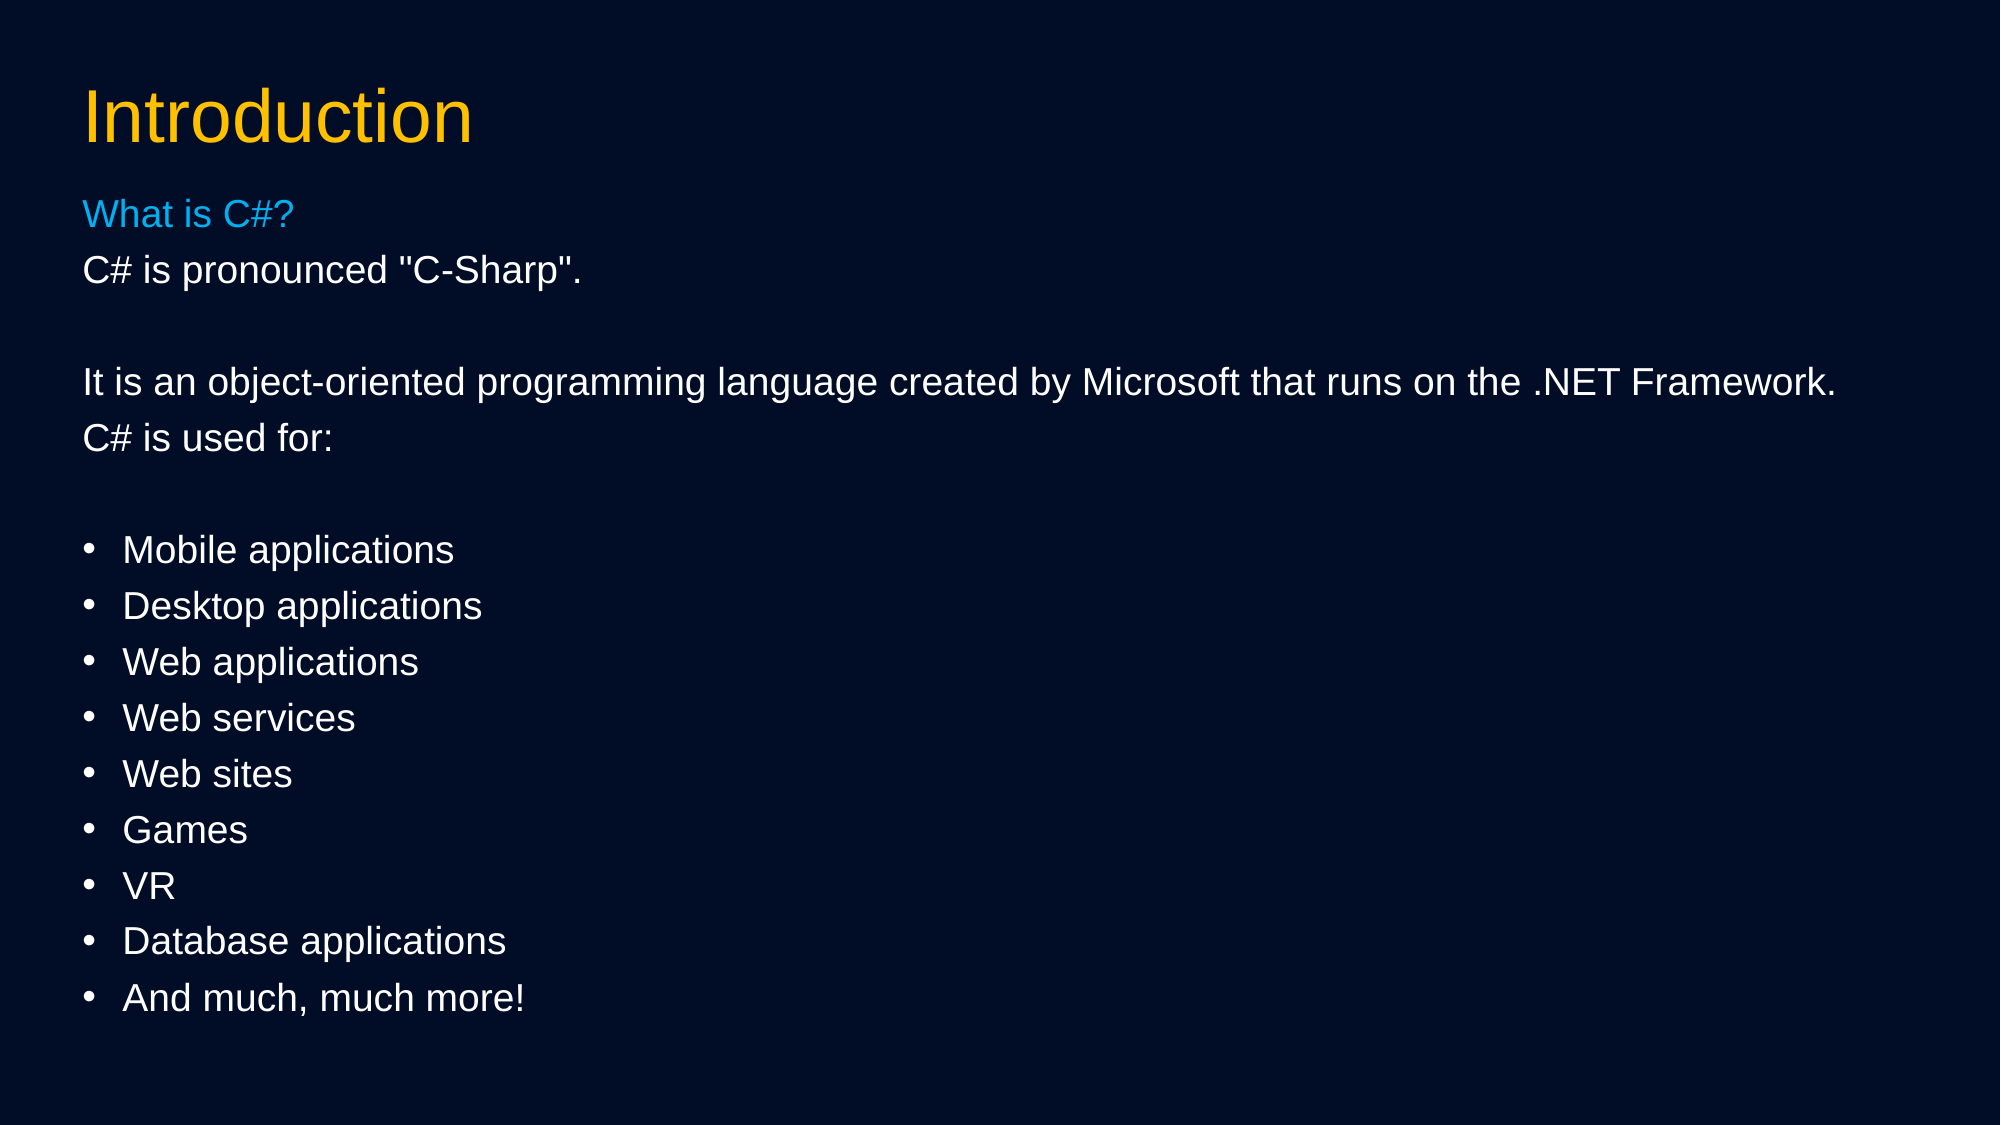

# Introduction
What is C#?
C# is pronounced "C-Sharp".

It is an object-oriented programming language created by Microsoft that runs on the .NET Framework.
C# is used for:

Mobile applications
Desktop applications
Web applications
Web services
Web sites
Games
VR
Database applications
And much, much more!